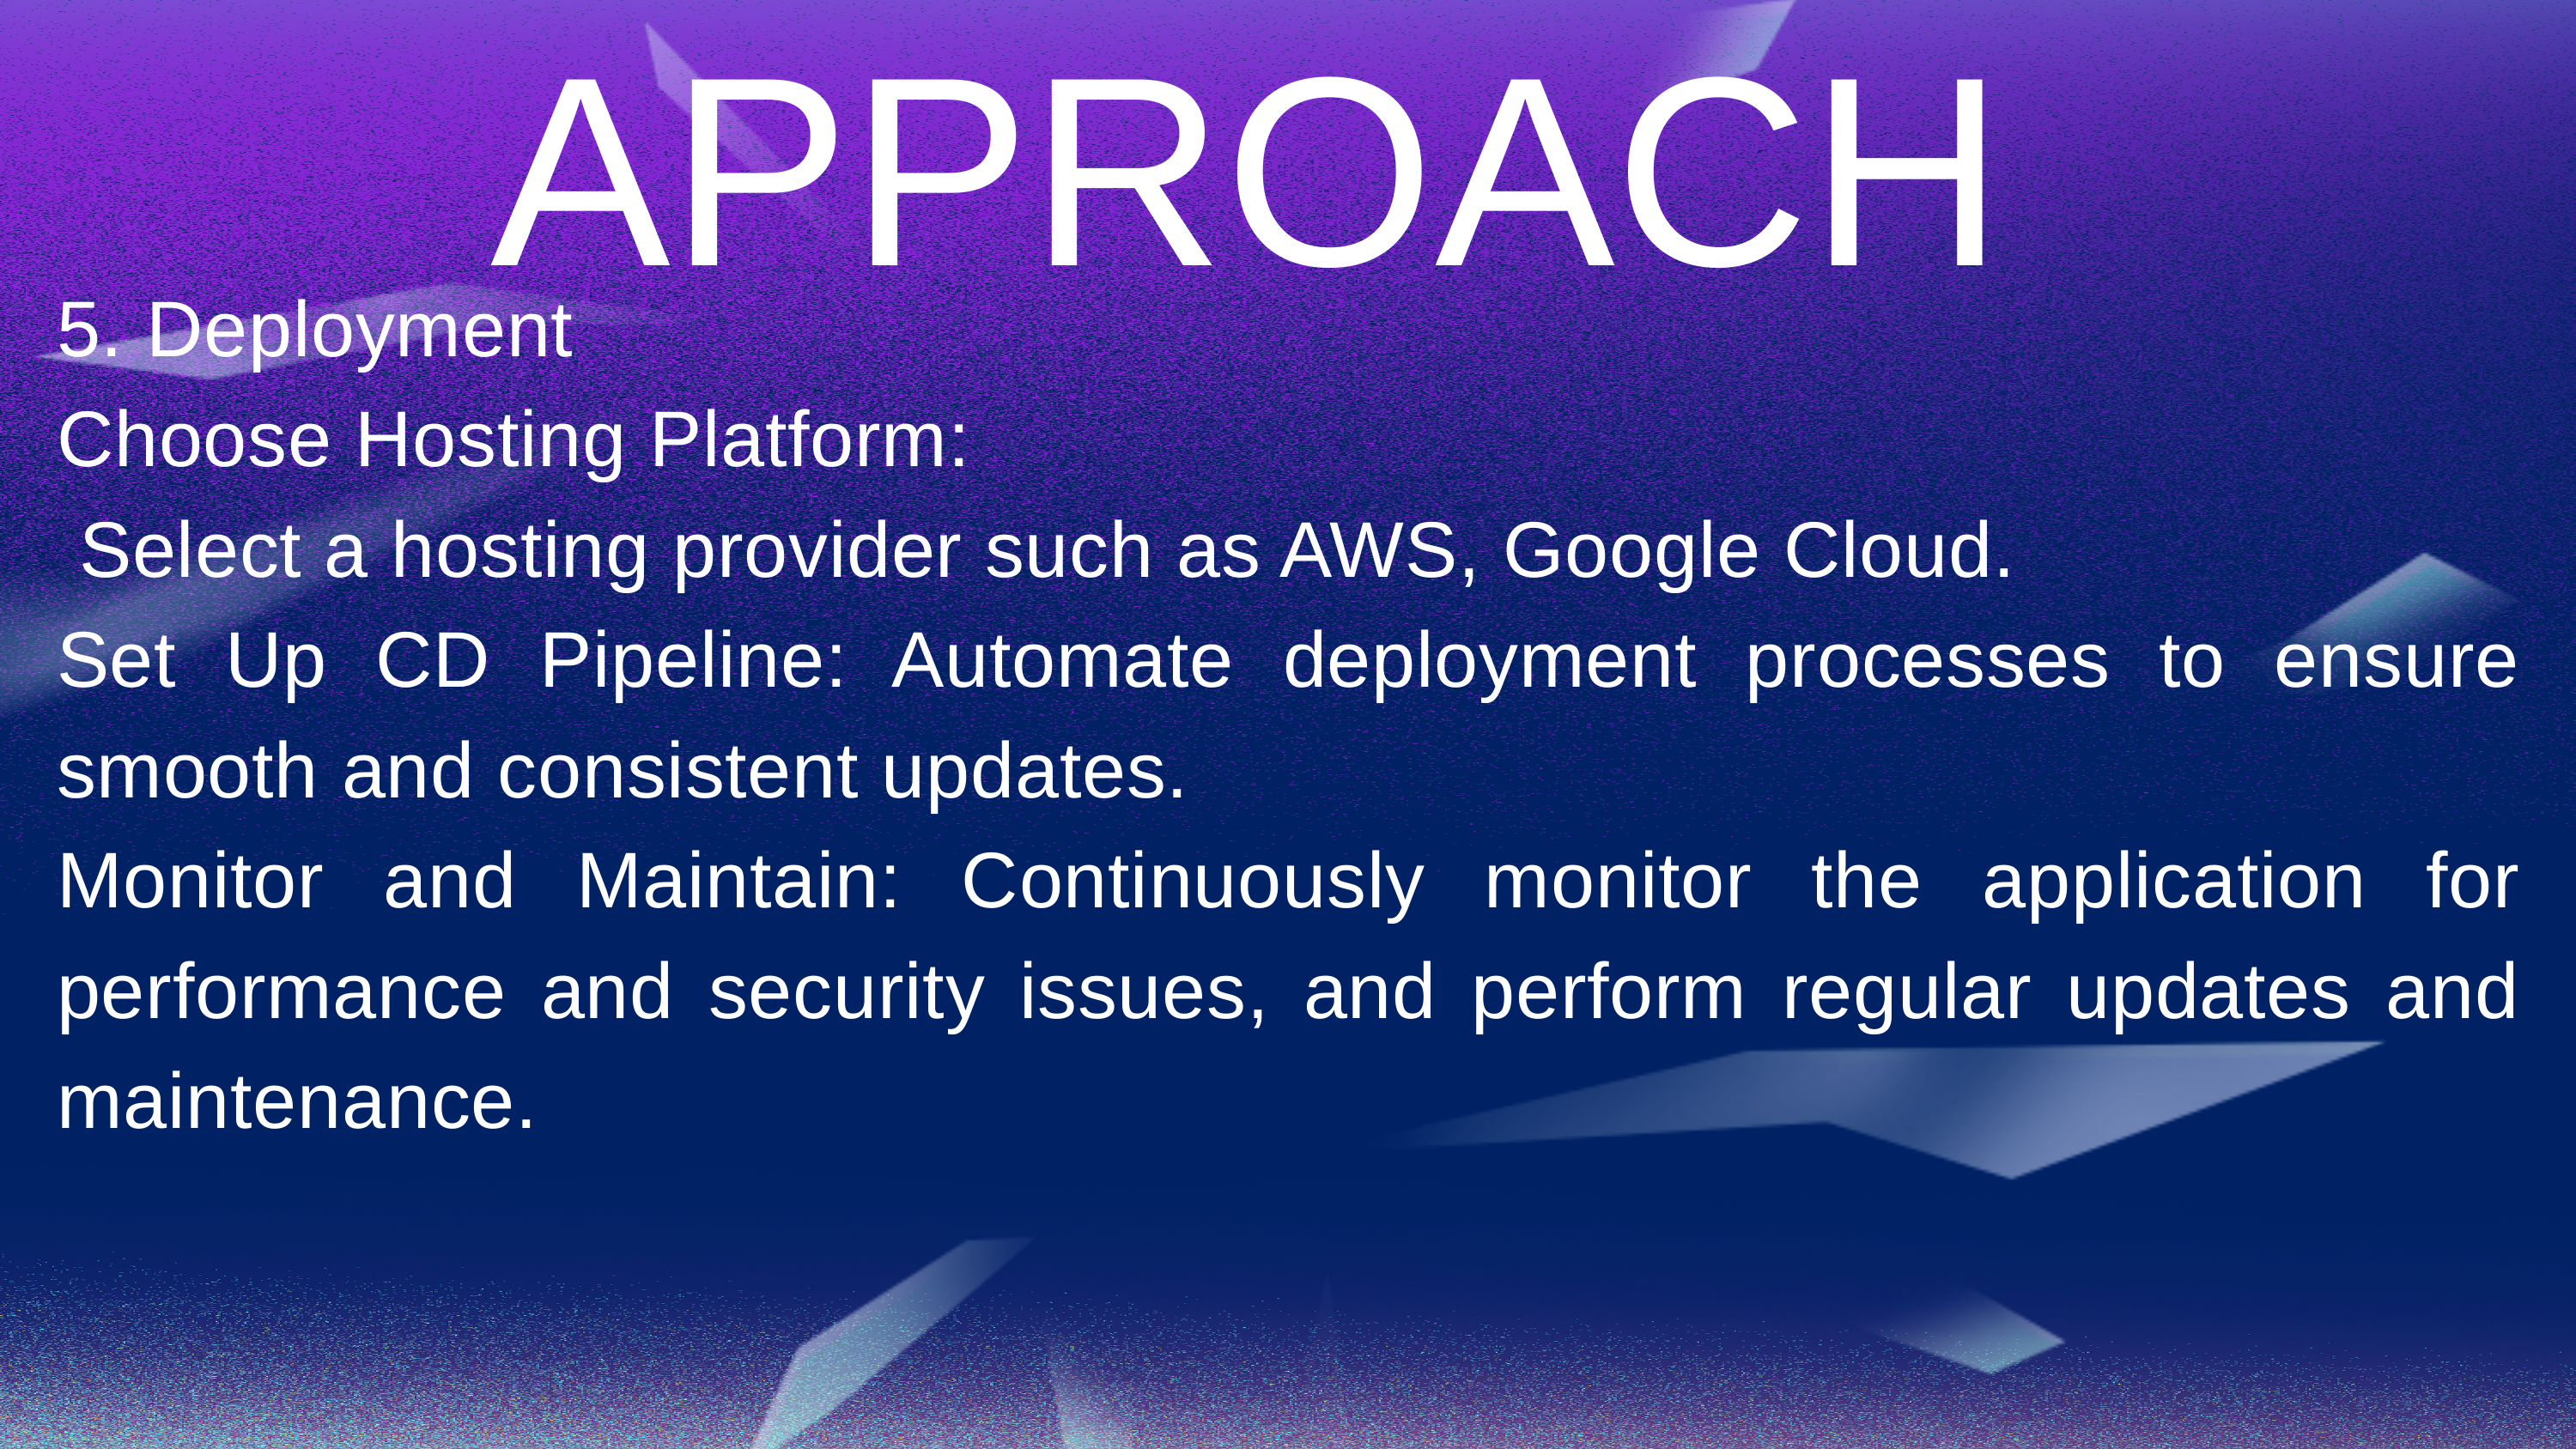

APPROACH
5. Deployment
Choose Hosting Platform:
 Select a hosting provider such as AWS, Google Cloud.
Set Up CD Pipeline: Automate deployment processes to ensure smooth and consistent updates.
Monitor and Maintain: Continuously monitor the application for performance and security issues, and perform regular updates and maintenance.